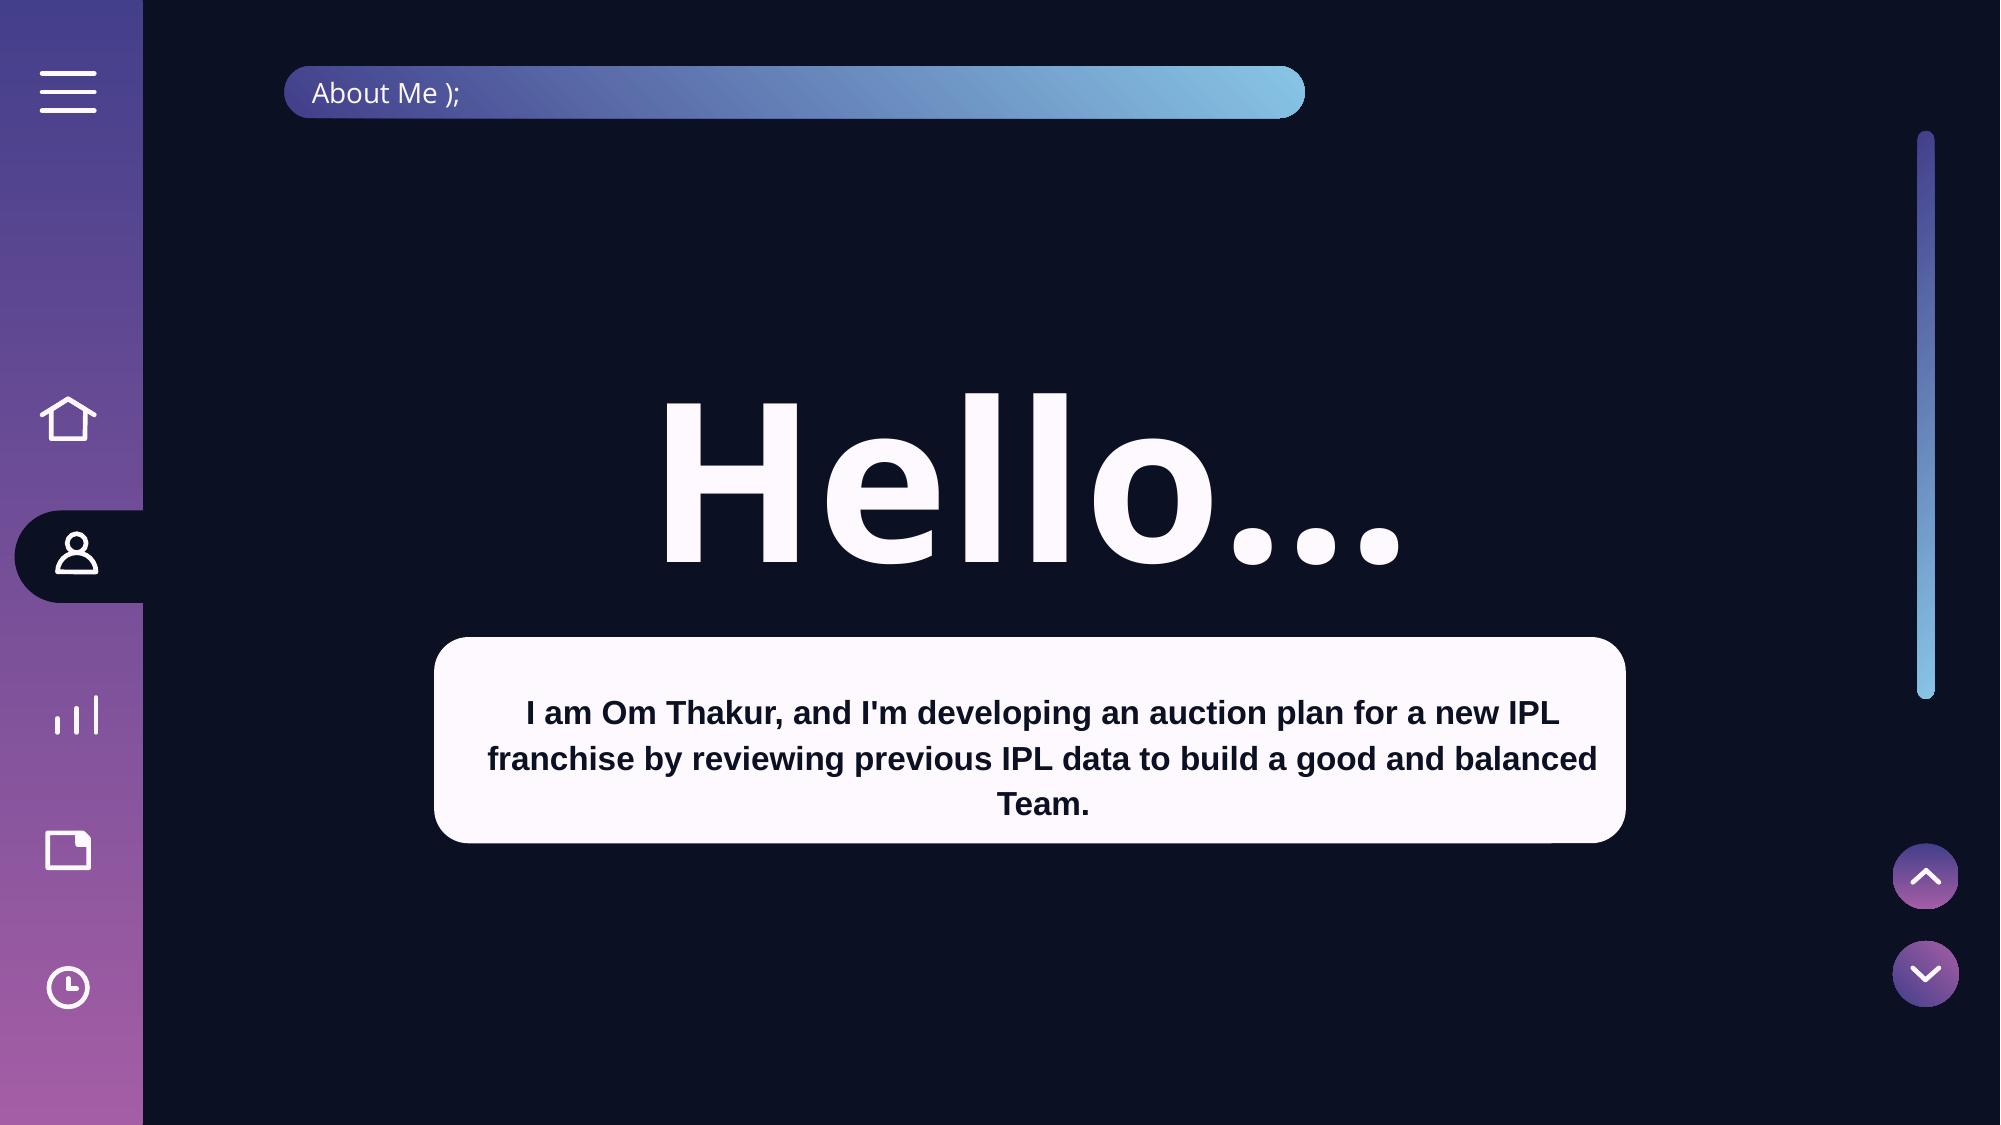

About Me );
# Hello…

I am Om Thakur, and I'm developing an auction plan for a new IPL franchise by reviewing previous IPL data to build a good and balanced Team.